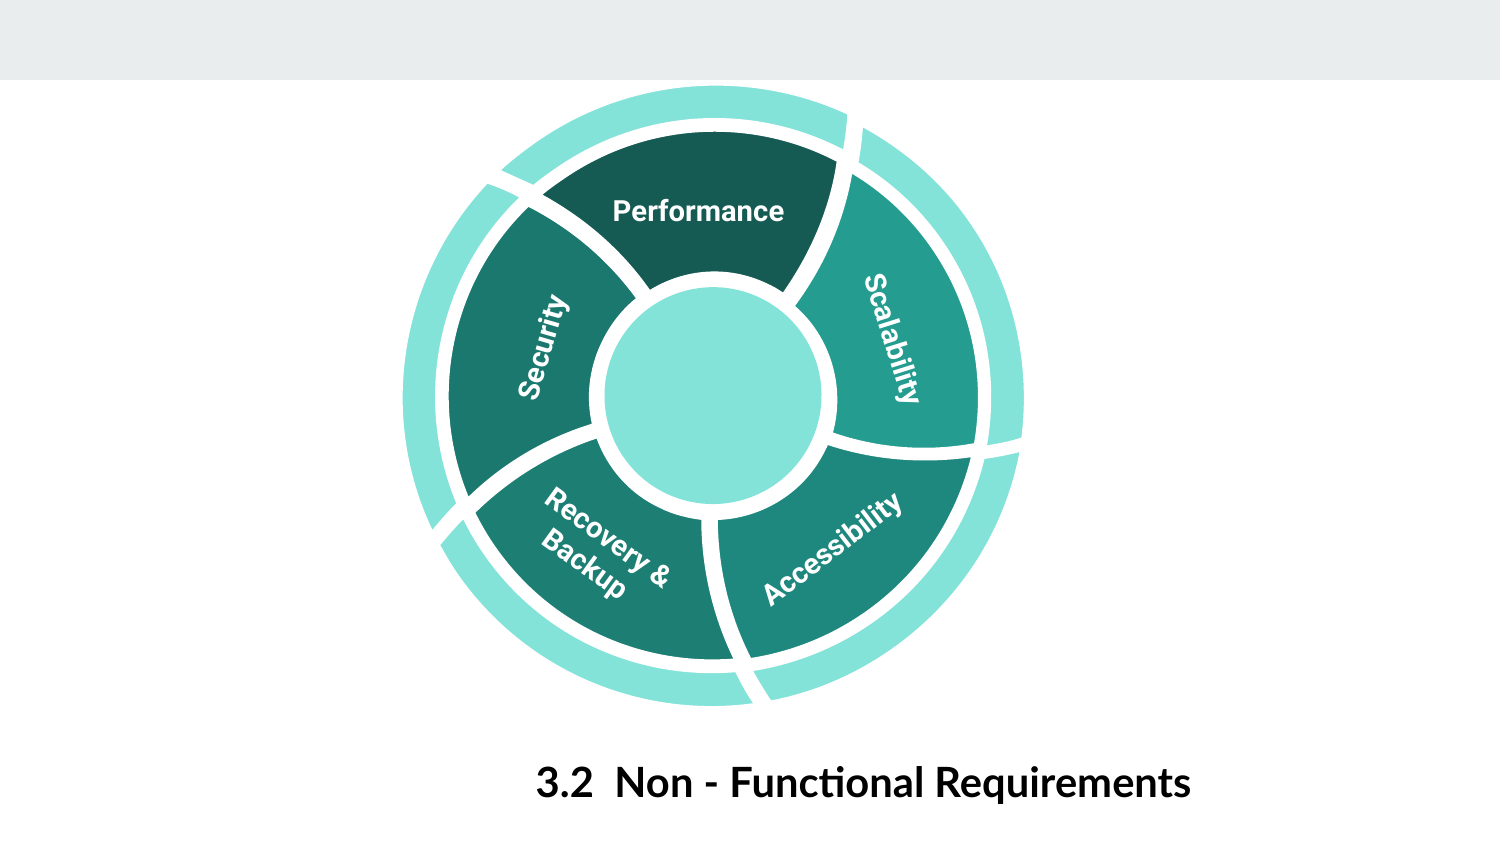

Performance

Scalability

Security

Accessibility

Recovery & Backup
                                             3.2  Non - Functional Requirements